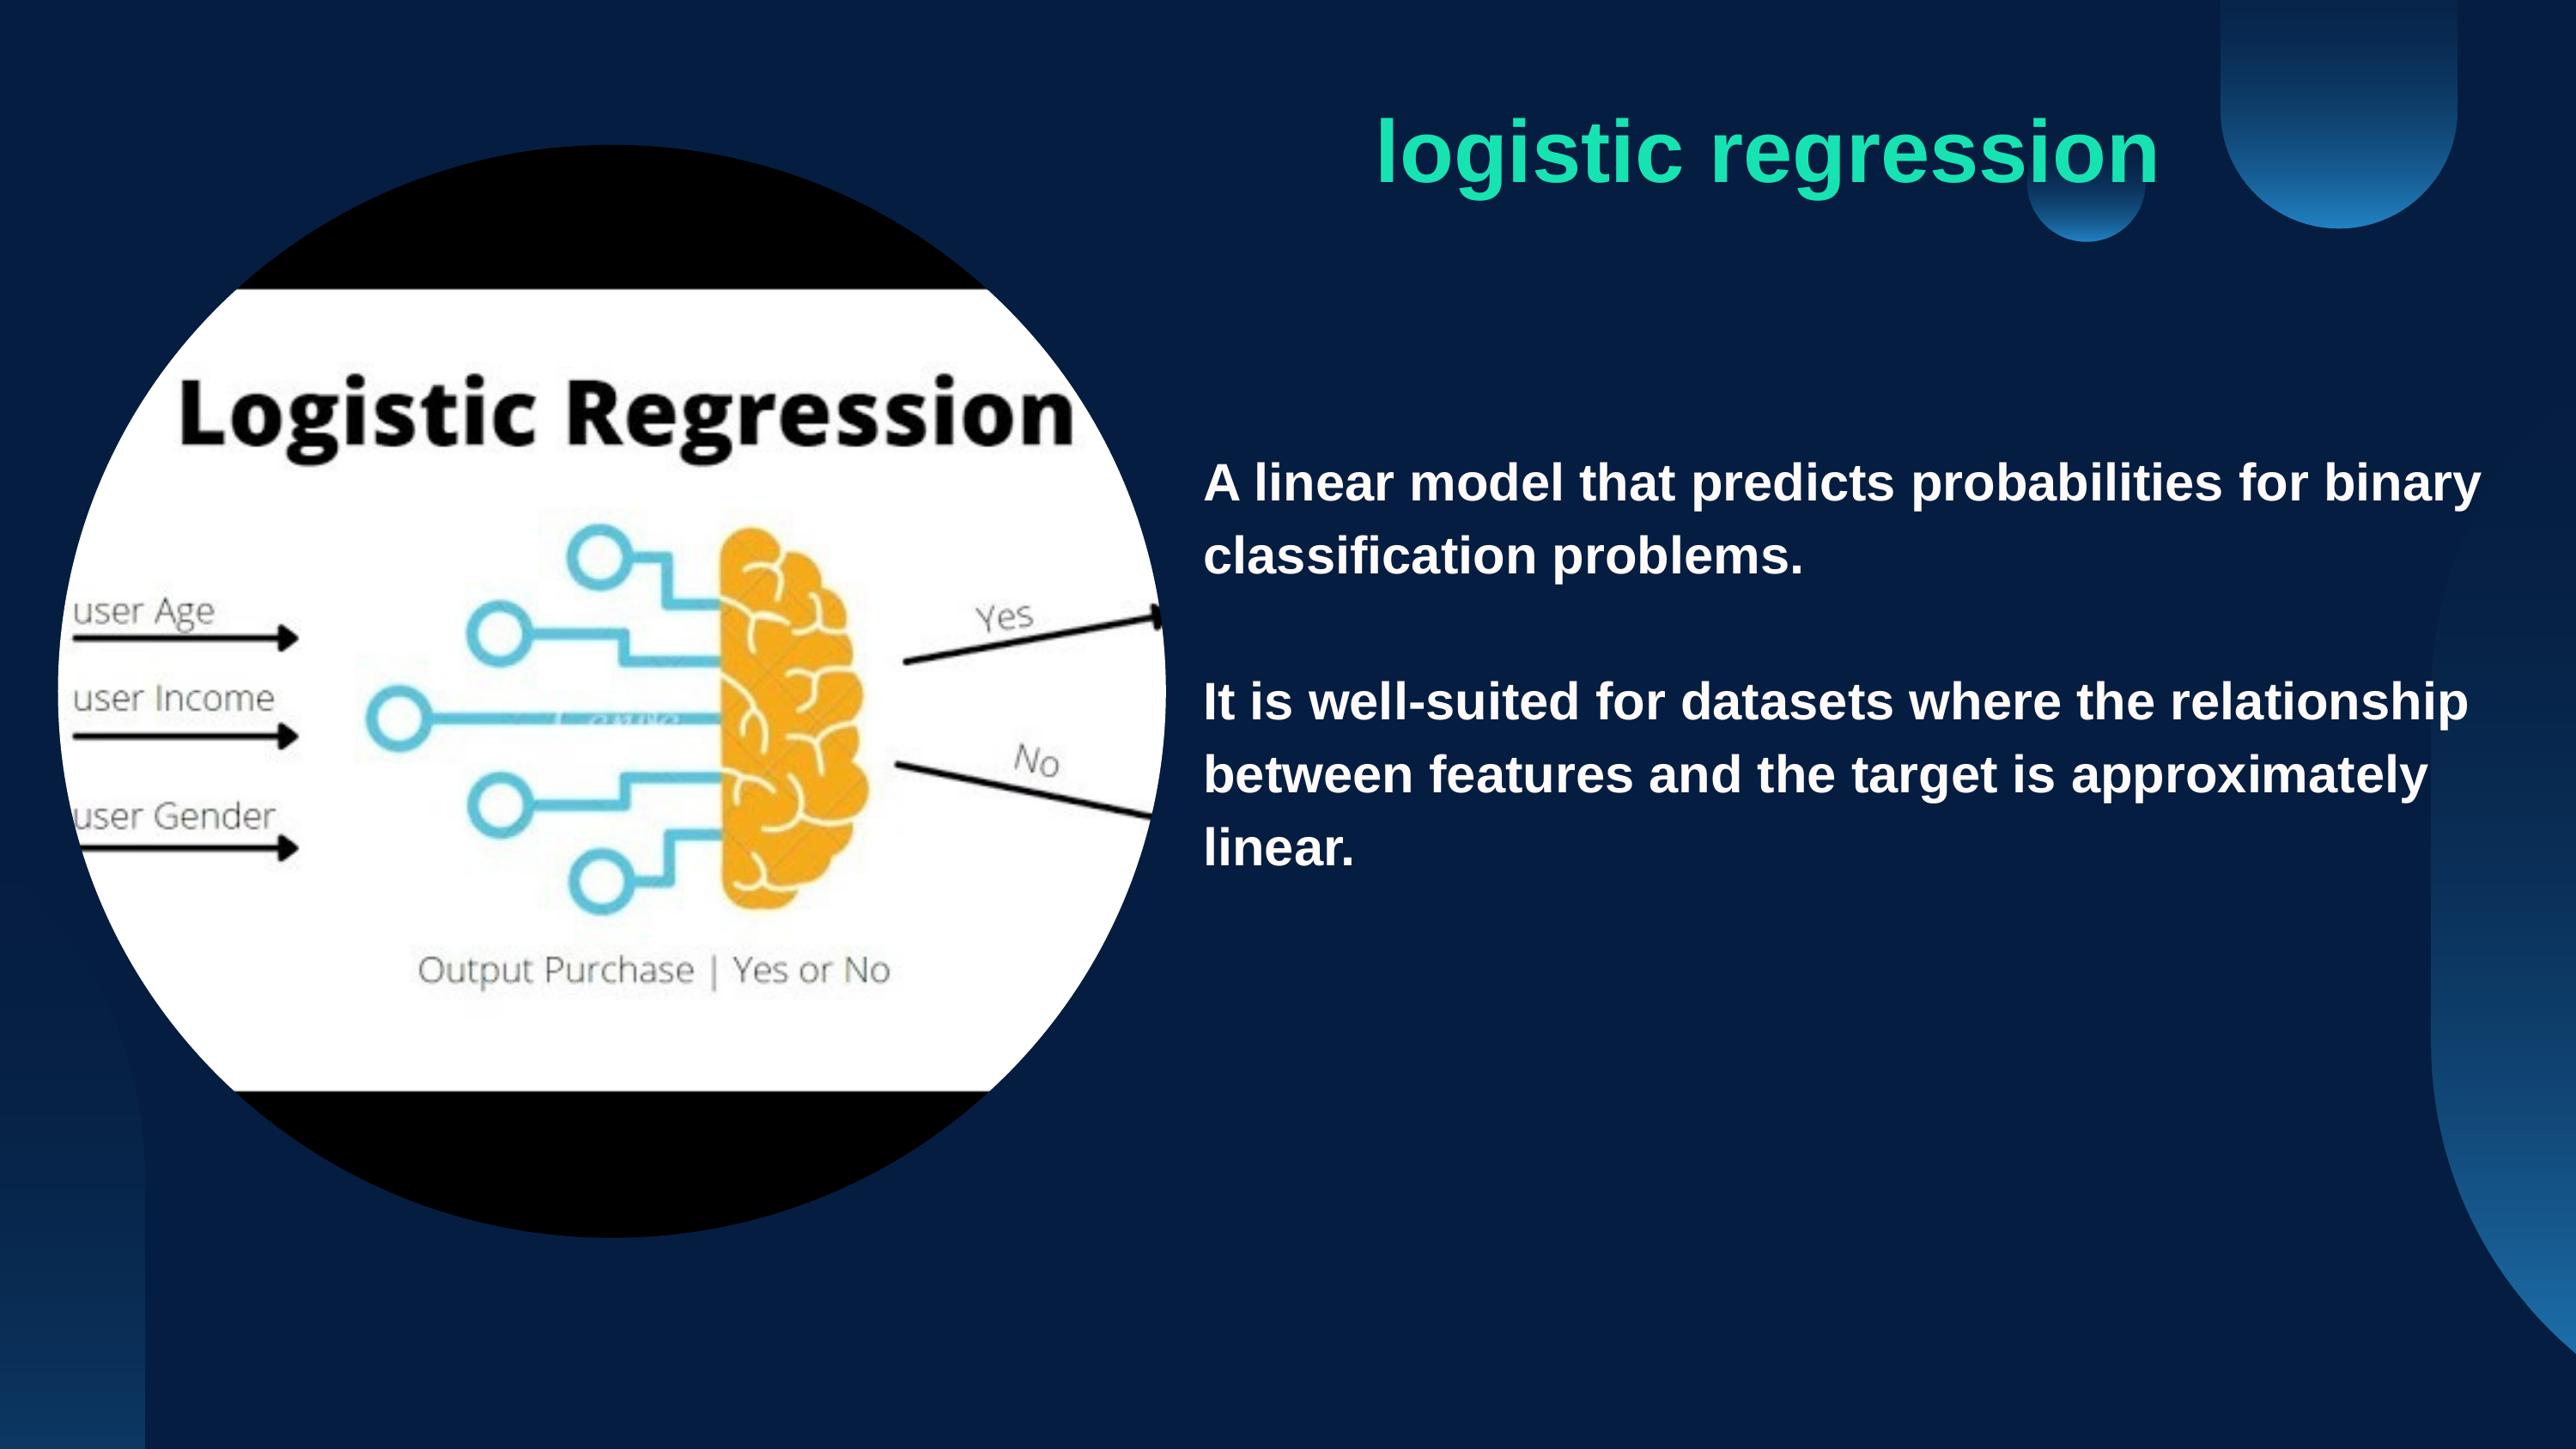

logistic regression

A linear model that predicts probabilities for binary
classification problems.

It is well-suited for datasets where the relationship between features and the target is approximately linear.